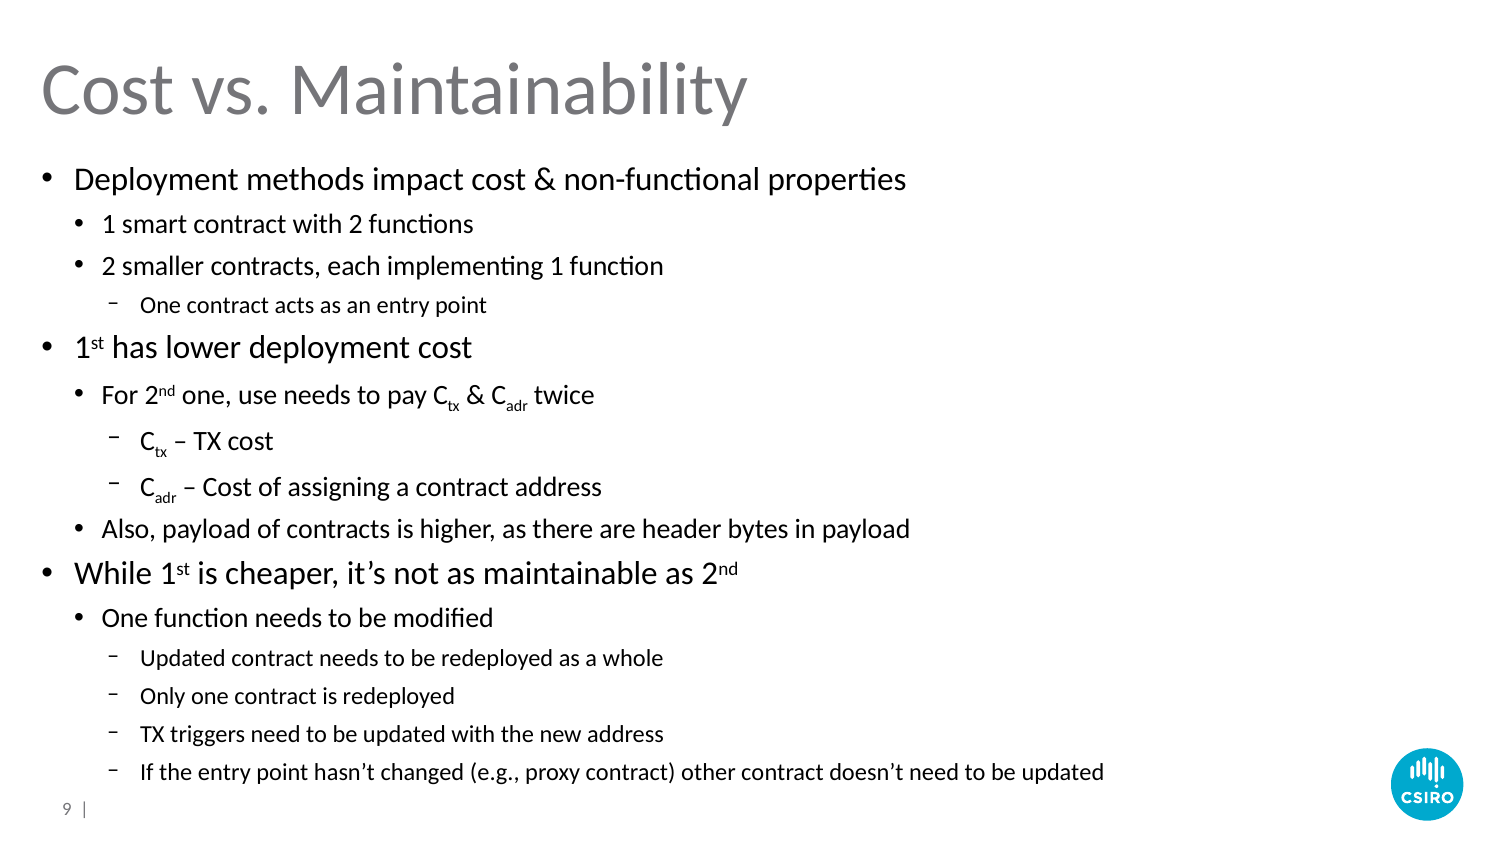

# Cost vs. Maintainability
Deployment methods impact cost & non-functional properties
1 smart contract with 2 functions
2 smaller contracts, each implementing 1 function
One contract acts as an entry point
1st has lower deployment cost
For 2nd one, use needs to pay Ctx & Cadr twice
Ctx – TX cost
Cadr – Cost of assigning a contract address
Also, payload of contracts is higher, as there are header bytes in payload
While 1st is cheaper, it’s not as maintainable as 2nd
One function needs to be modified
Updated contract needs to be redeployed as a whole
Only one contract is redeployed
TX triggers need to be updated with the new address
If the entry point hasn’t changed (e.g., proxy contract) other contract doesn’t need to be updated

9  |